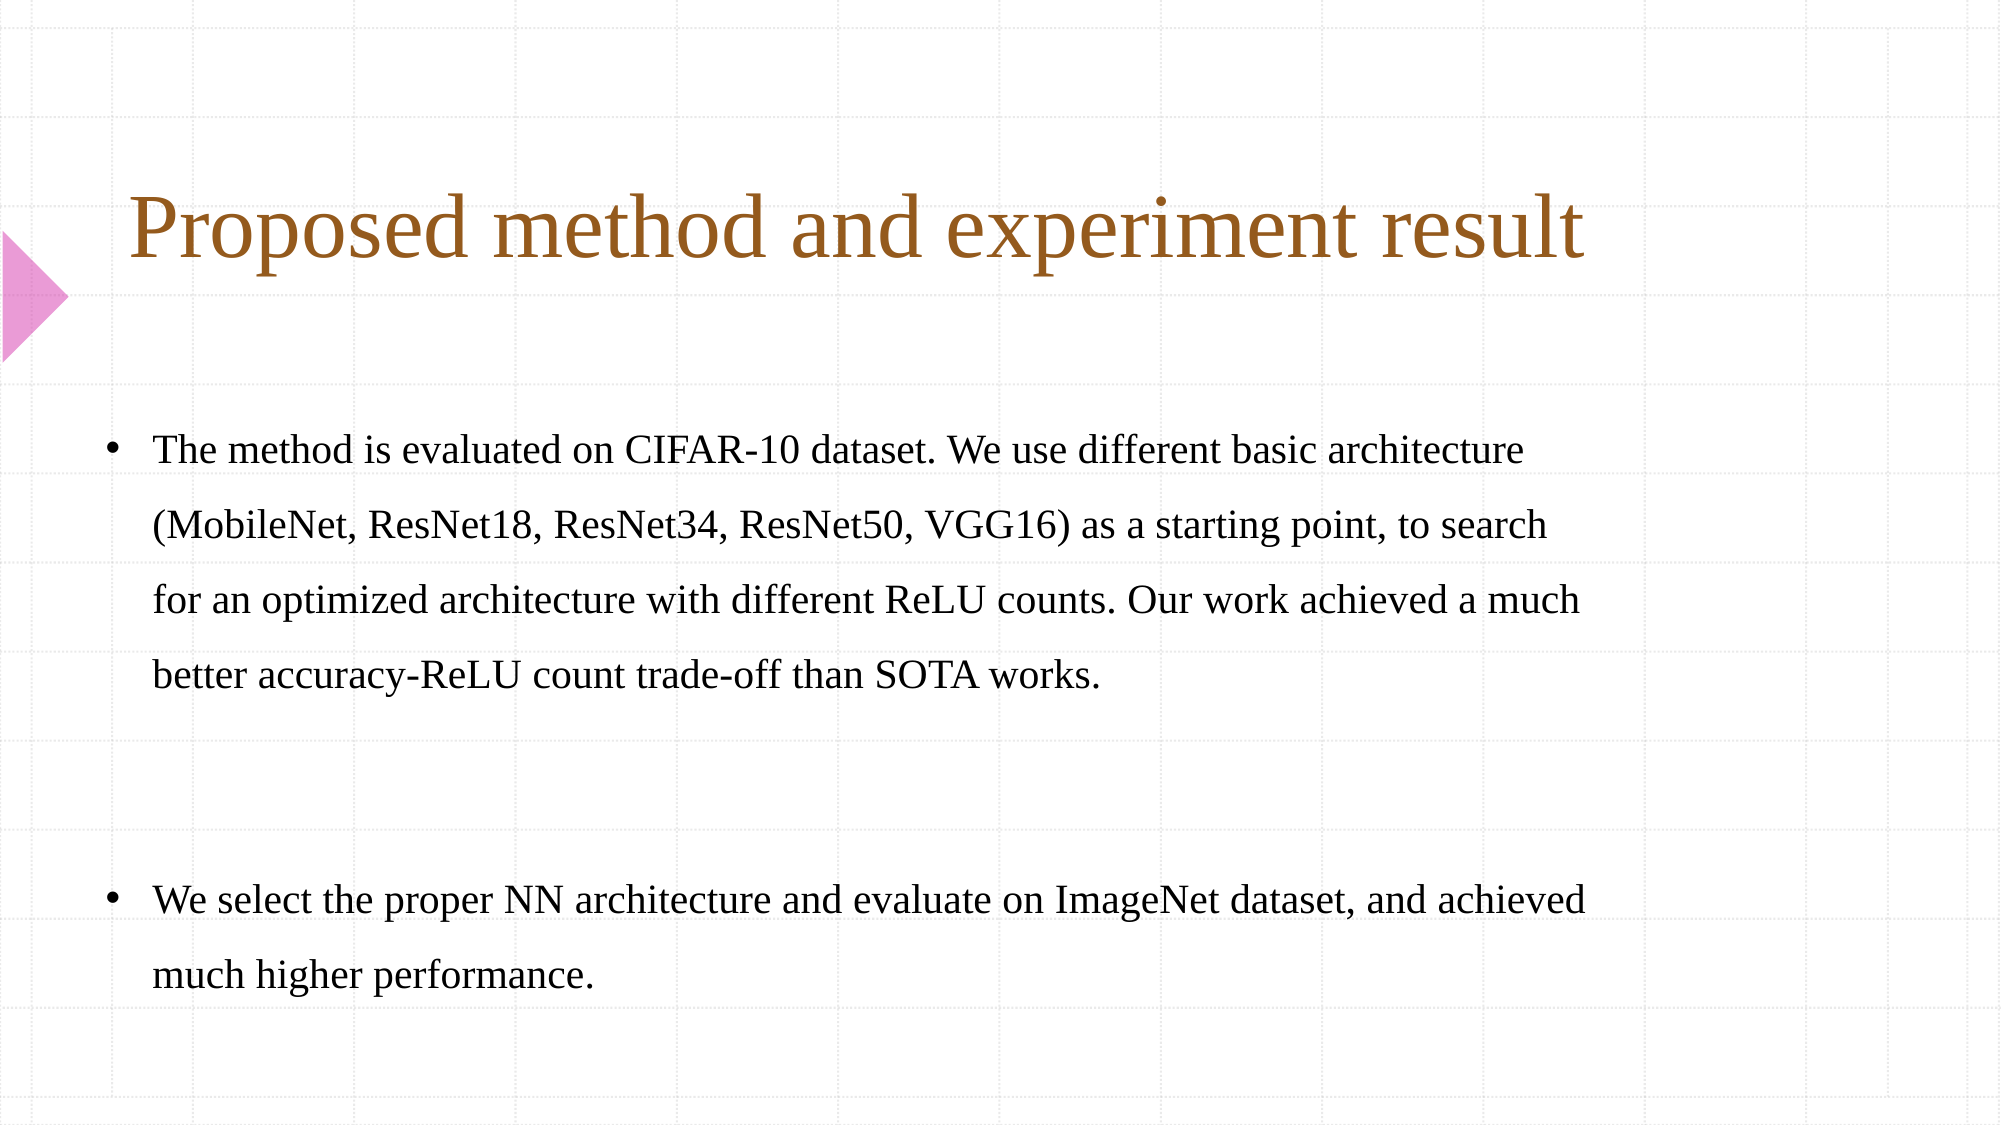

# Proposed method and experiment result
The method is evaluated on CIFAR-10 dataset. We use different basic architecture (MobileNet, ResNet18, ResNet34, ResNet50, VGG16) as a starting point, to search for an optimized architecture with different ReLU counts. Our work achieved a much better accuracy-ReLU count trade-off than SOTA works.

We select the proper NN architecture and evaluate on ImageNet dataset, and achieved much higher performance.